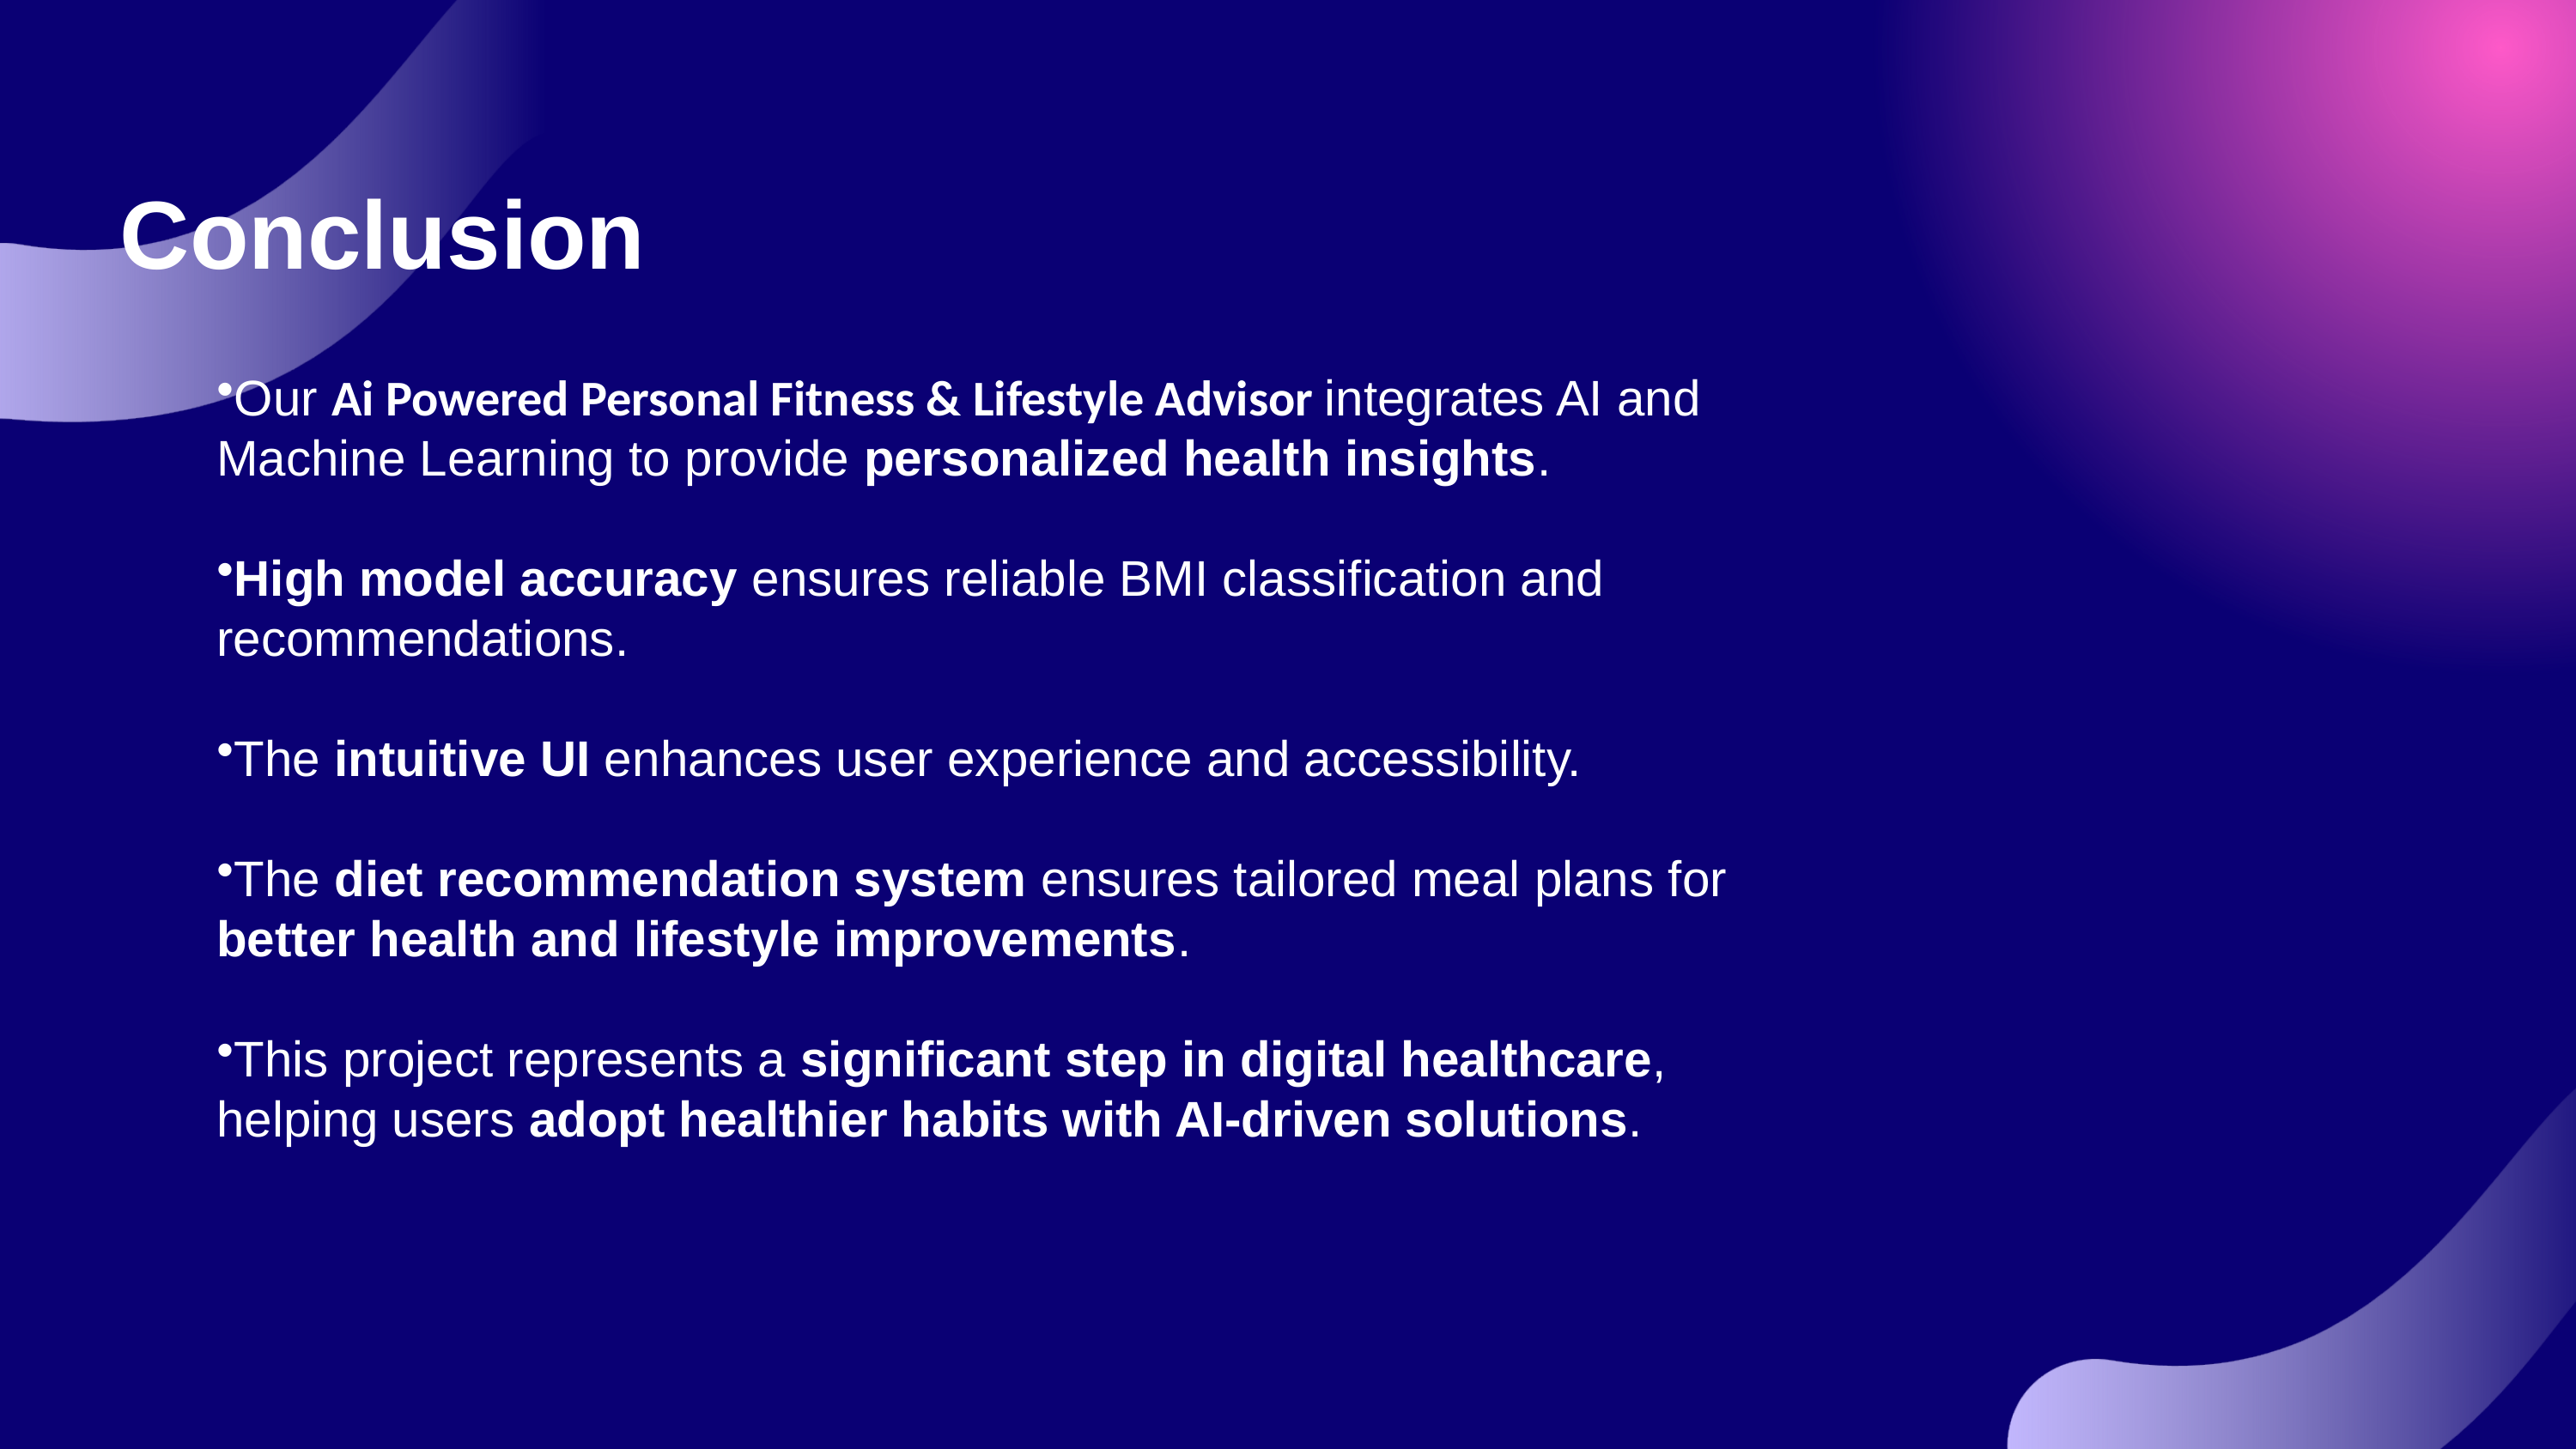

Conclusion
Our Ai Powered Personal Fitness & Lifestyle Advisor integrates AI and Machine Learning to provide personalized health insights.

High model accuracy ensures reliable BMI classification and recommendations.

The intuitive UI enhances user experience and accessibility.

The diet recommendation system ensures tailored meal plans for better health and lifestyle improvements.

This project represents a significant step in digital healthcare, helping users adopt healthier habits with AI-driven solutions.